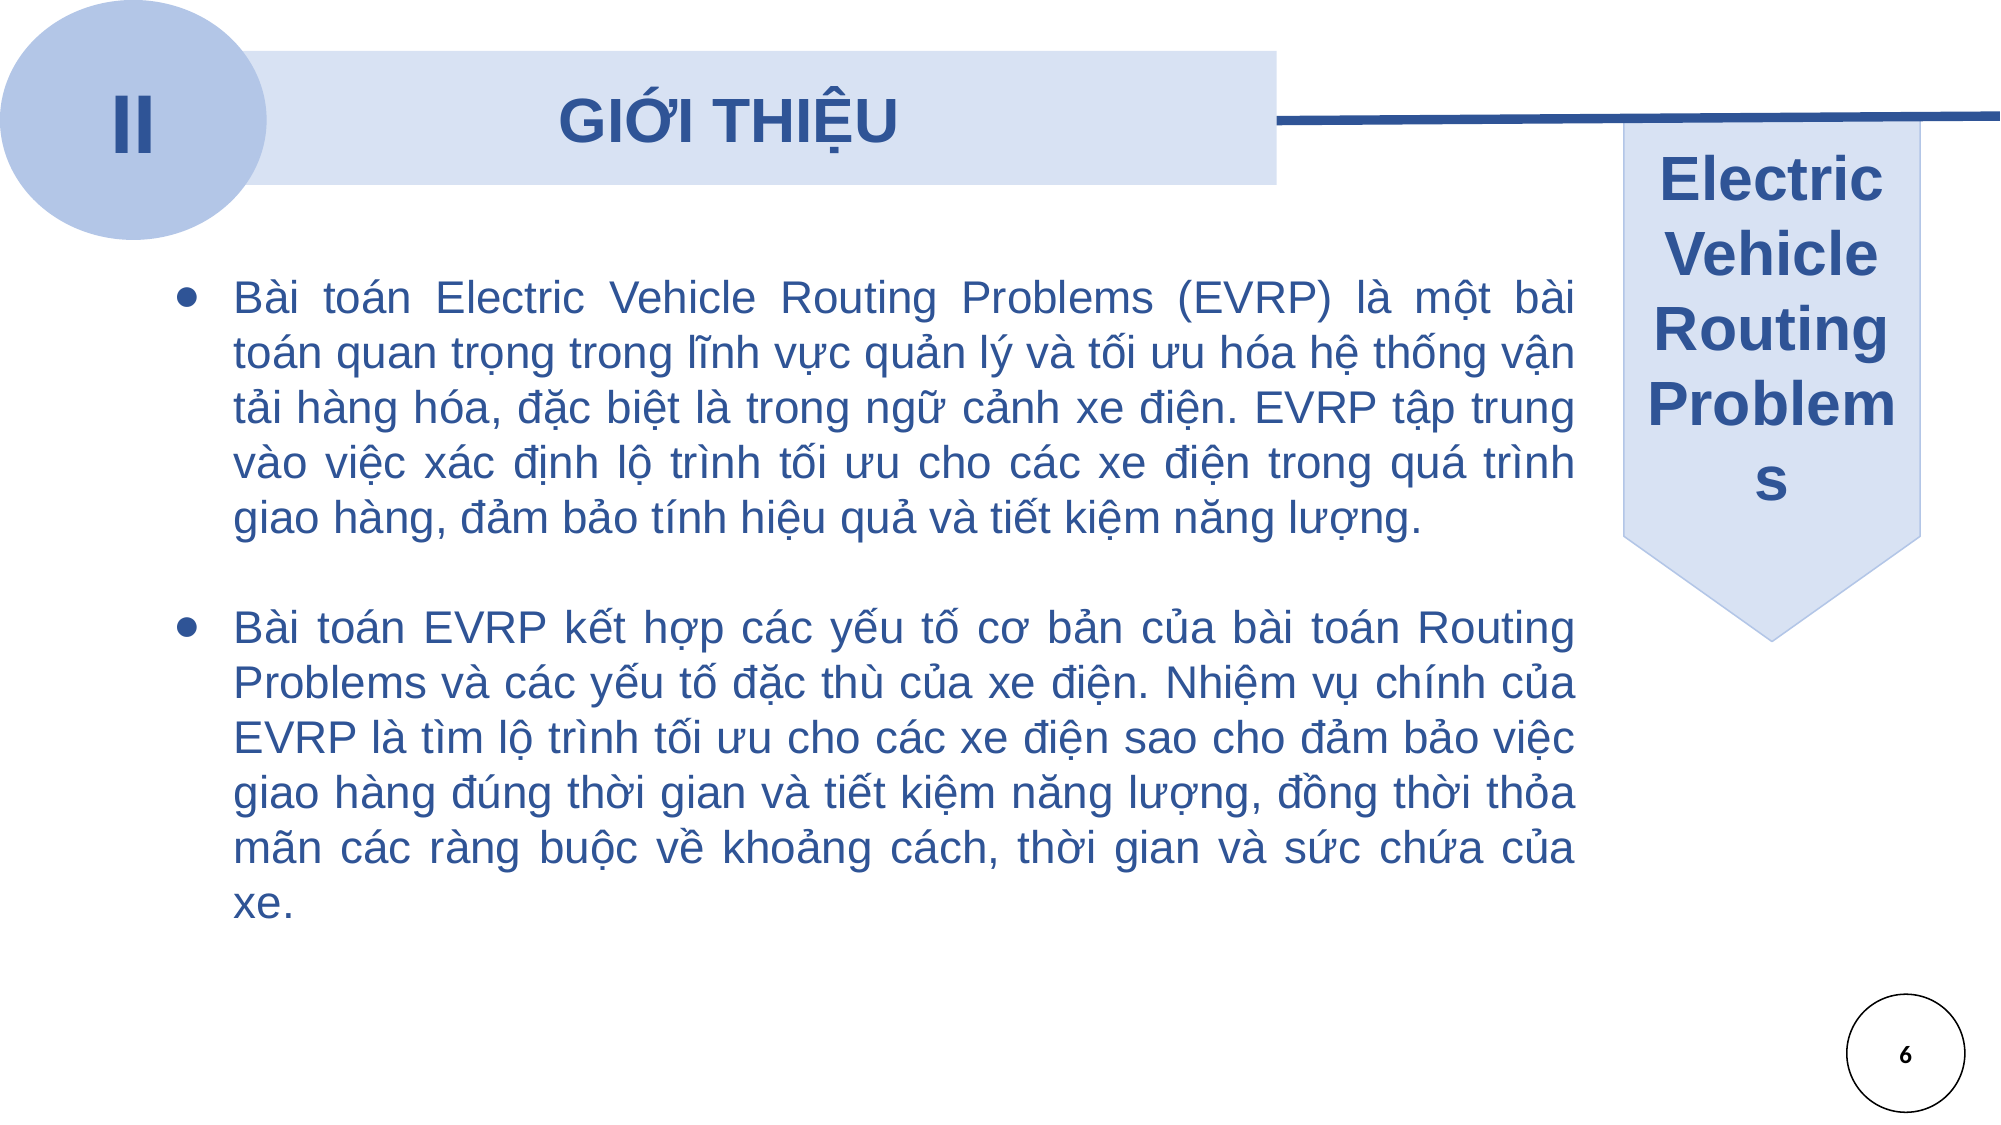

II
GIỚI THIỆU
Electric
Vehicle
Routing Problems
Bài toán Electric Vehicle Routing Problems (EVRP) là một bài toán quan trọng trong lĩnh vực quản lý và tối ưu hóa hệ thống vận tải hàng hóa, đặc biệt là trong ngữ cảnh xe điện. EVRP tập trung vào việc xác định lộ trình tối ưu cho các xe điện trong quá trình giao hàng, đảm bảo tính hiệu quả và tiết kiệm năng lượng.

Bài toán EVRP kết hợp các yếu tố cơ bản của bài toán Routing Problems và các yếu tố đặc thù của xe điện. Nhiệm vụ chính của EVRP là tìm lộ trình tối ưu cho các xe điện sao cho đảm bảo việc giao hàng đúng thời gian và tiết kiệm năng lượng, đồng thời thỏa mãn các ràng buộc về khoảng cách, thời gian và sức chứa của xe.
6